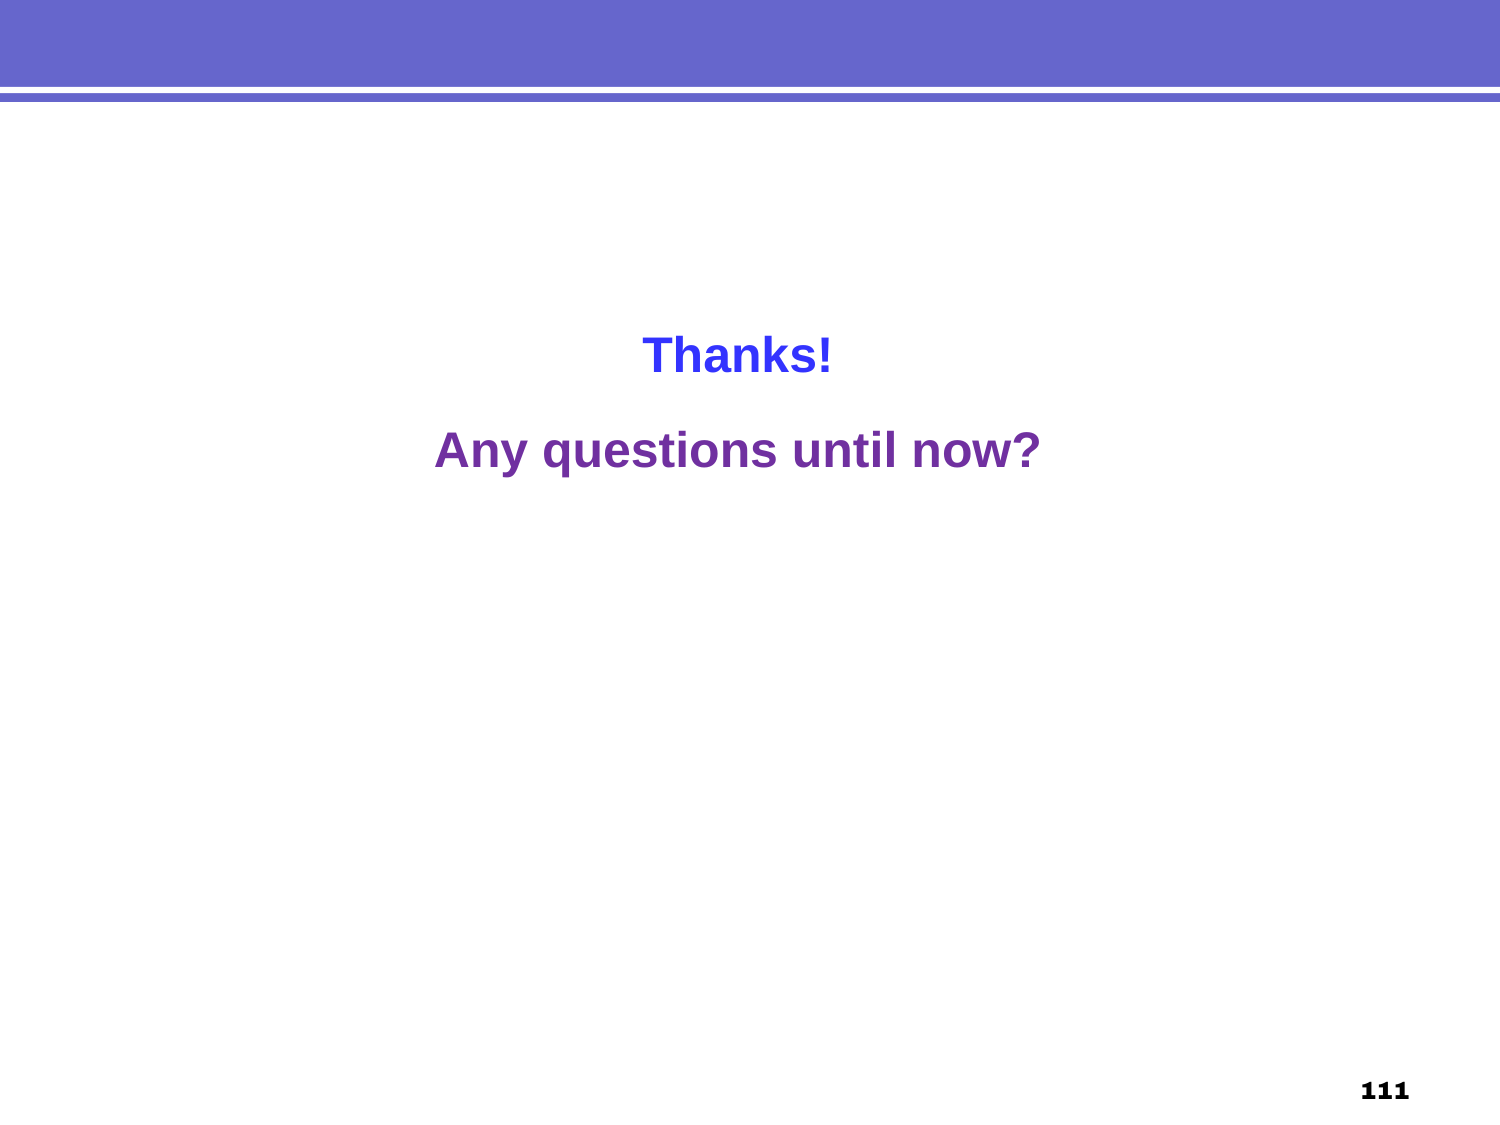

#

Thanks!
Any questions until now?
111